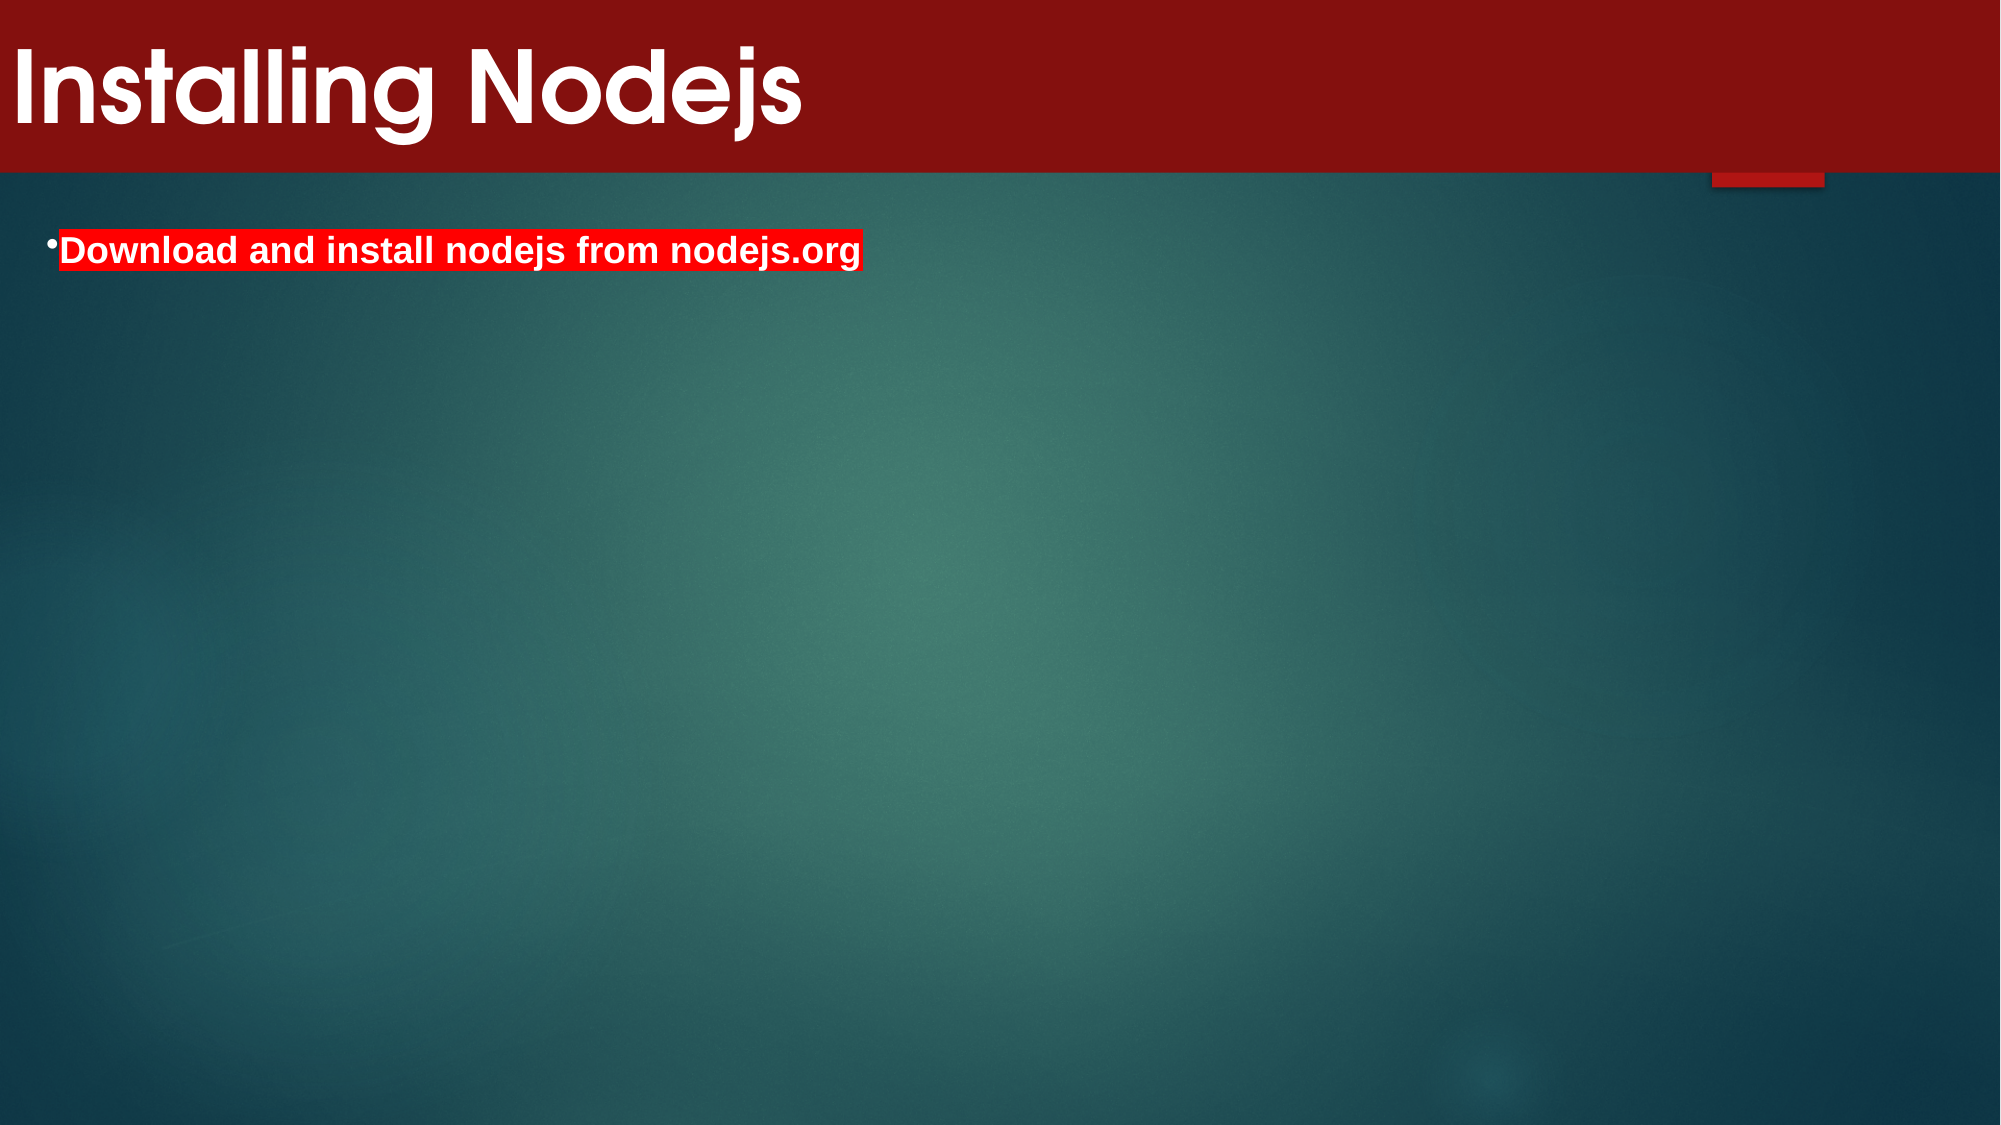

Installing Nodejs
Download and install nodejs from nodejs.org